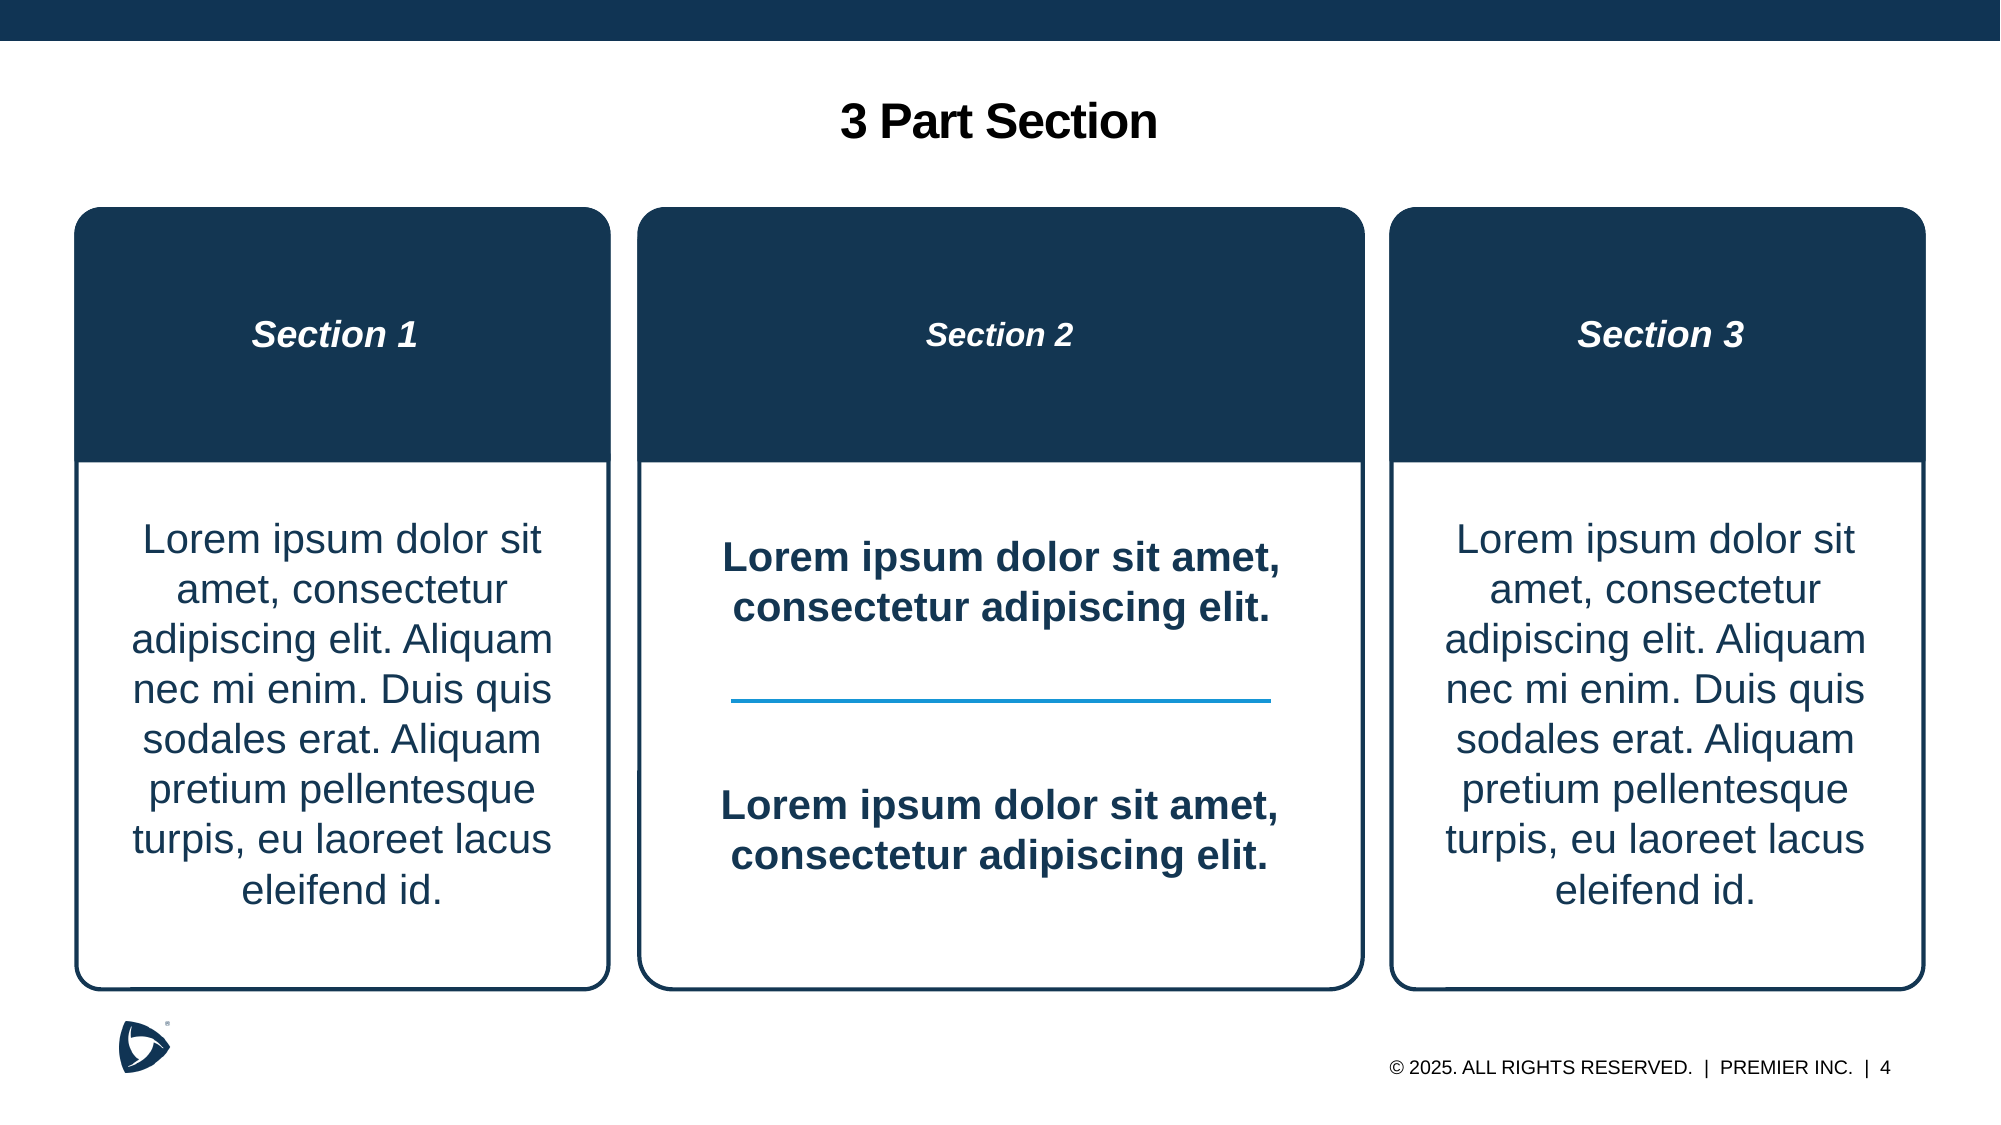

# 3 Part Section

Section 1
Section 3
Section 2
This slide shows how you can break information into sections. This is customizable and can vary based on how much content you have.
Lorem ipsum dolor sit amet, consectetur adipiscing elit. Aliquam nec mi enim. Duis quis sodales erat. Aliquam pretium pellentesque turpis, eu laoreet lacus eleifend id.
Lorem ipsum dolor sit amet, consectetur adipiscing elit. Aliquam nec mi enim. Duis quis sodales erat. Aliquam pretium pellentesque turpis, eu laoreet lacus eleifend id.
Lorem ipsum dolor sit amet, consectetur adipiscing elit.
Lorem ipsum dolor sit amet, consectetur adipiscing elit.